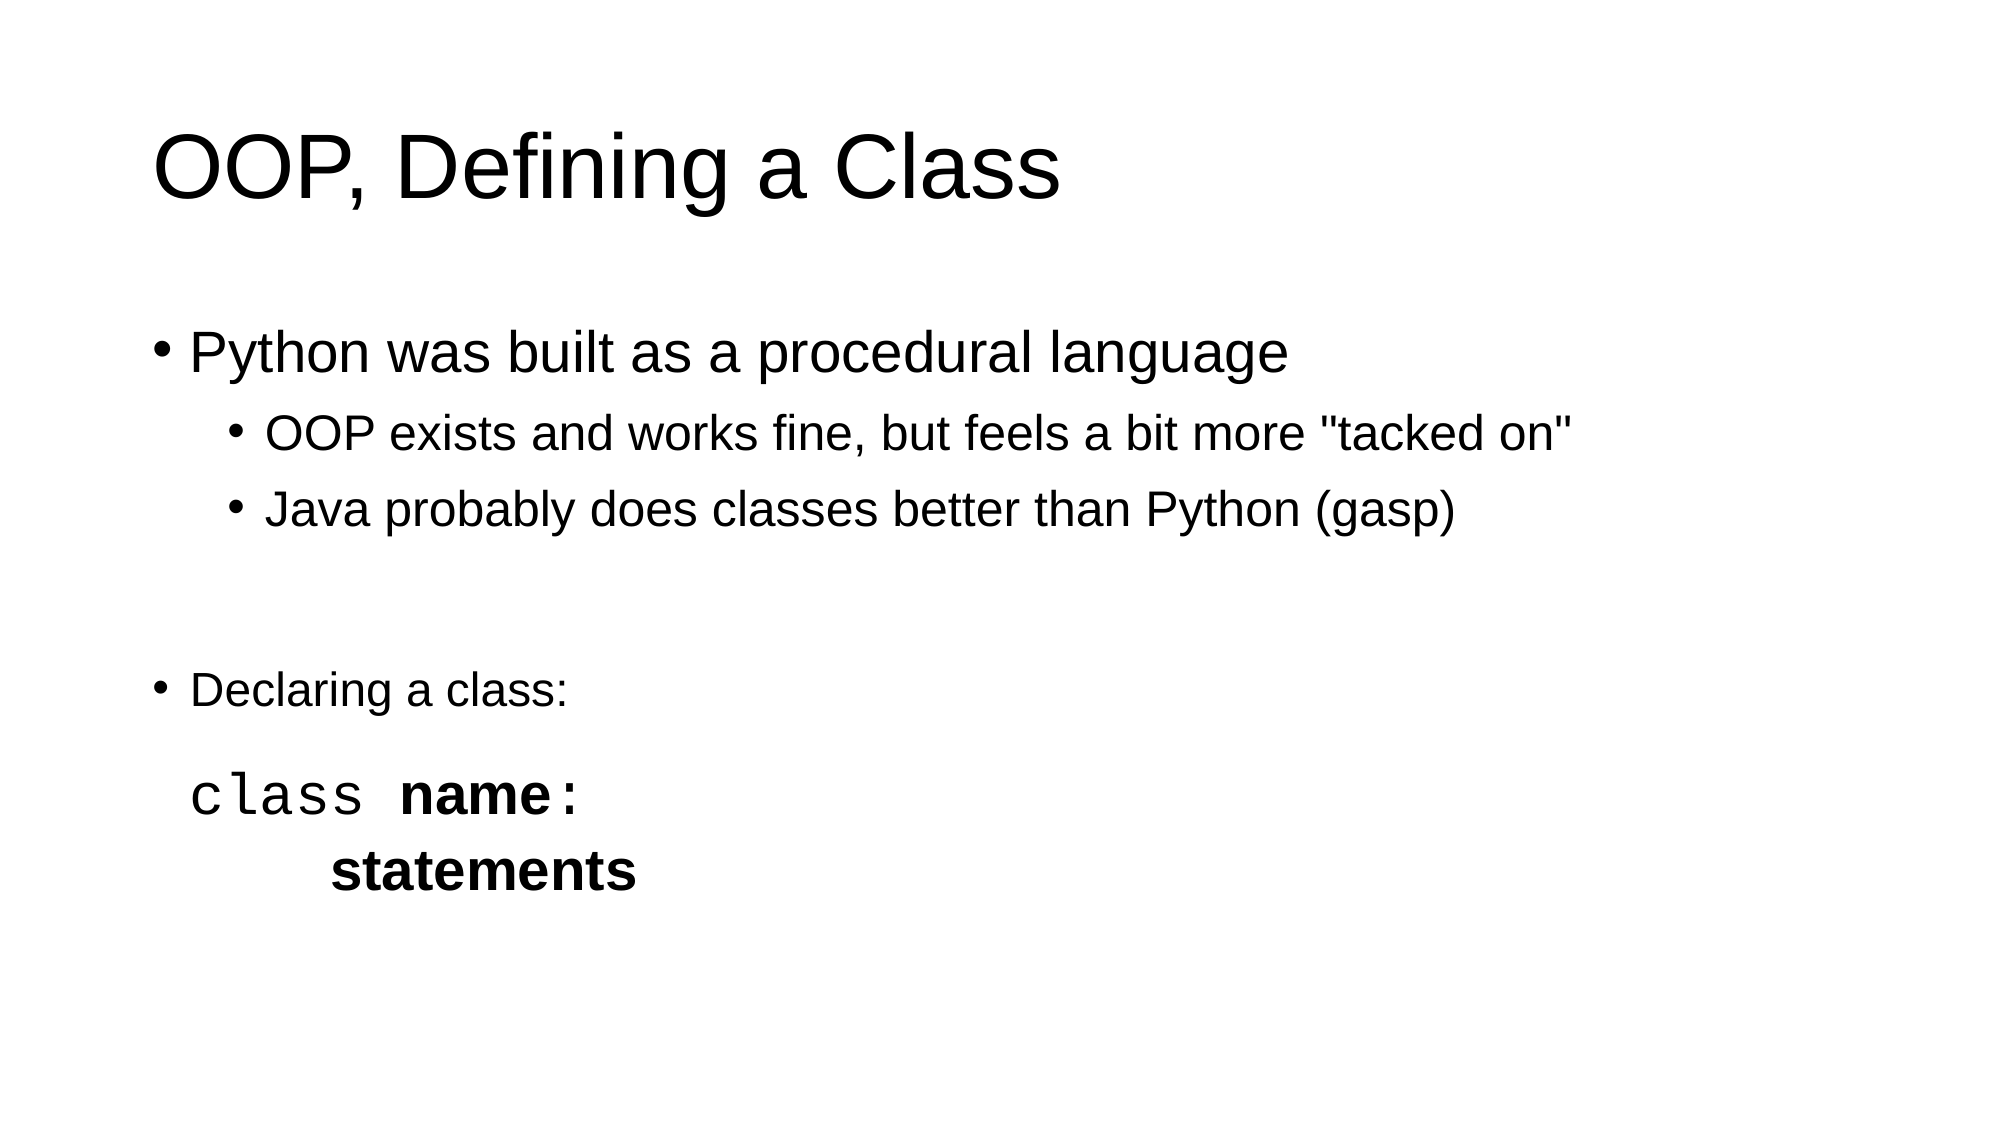

OOP, Defining a Class
Python was built as a procedural language
OOP exists and works fine, but feels a bit more "tacked on"
Java probably does classes better than Python (gasp)

Declaring a class:

	class name:
	    statements